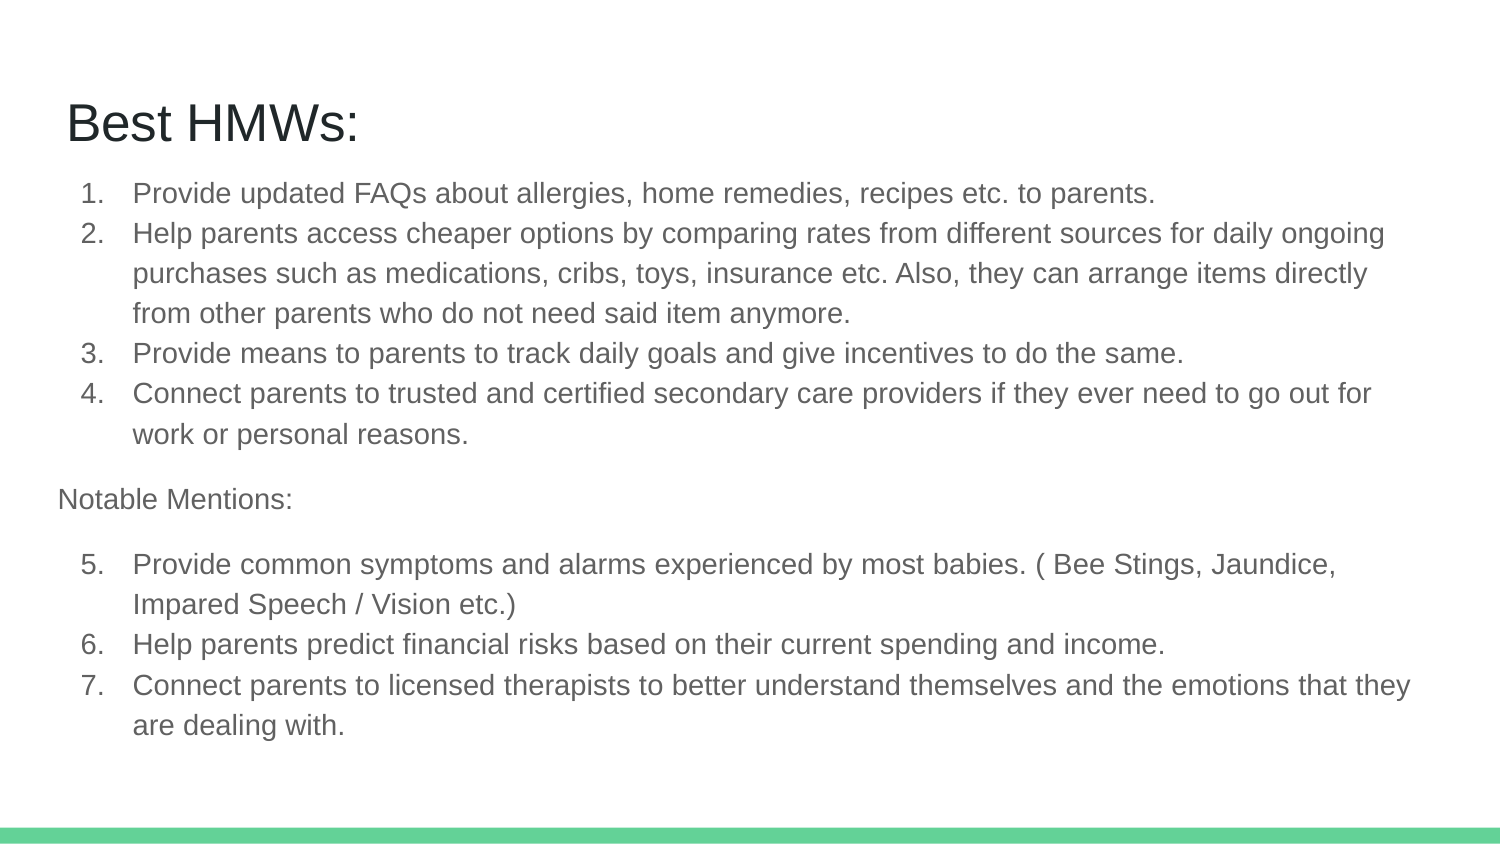

# Best HMWs:
Provide updated FAQs about allergies, home remedies, recipes etc. to parents.
Help parents access cheaper options by comparing rates from different sources for daily ongoing purchases such as medications, cribs, toys, insurance etc. Also, they can arrange items directly from other parents who do not need said item anymore.
Provide means to parents to track daily goals and give incentives to do the same.
Connect parents to trusted and certified secondary care providers if they ever need to go out for work or personal reasons.
Notable Mentions:
Provide common symptoms and alarms experienced by most babies. ( Bee Stings, Jaundice, Impared Speech / Vision etc.)
Help parents predict financial risks based on their current spending and income.
Connect parents to licensed therapists to better understand themselves and the emotions that they are dealing with.